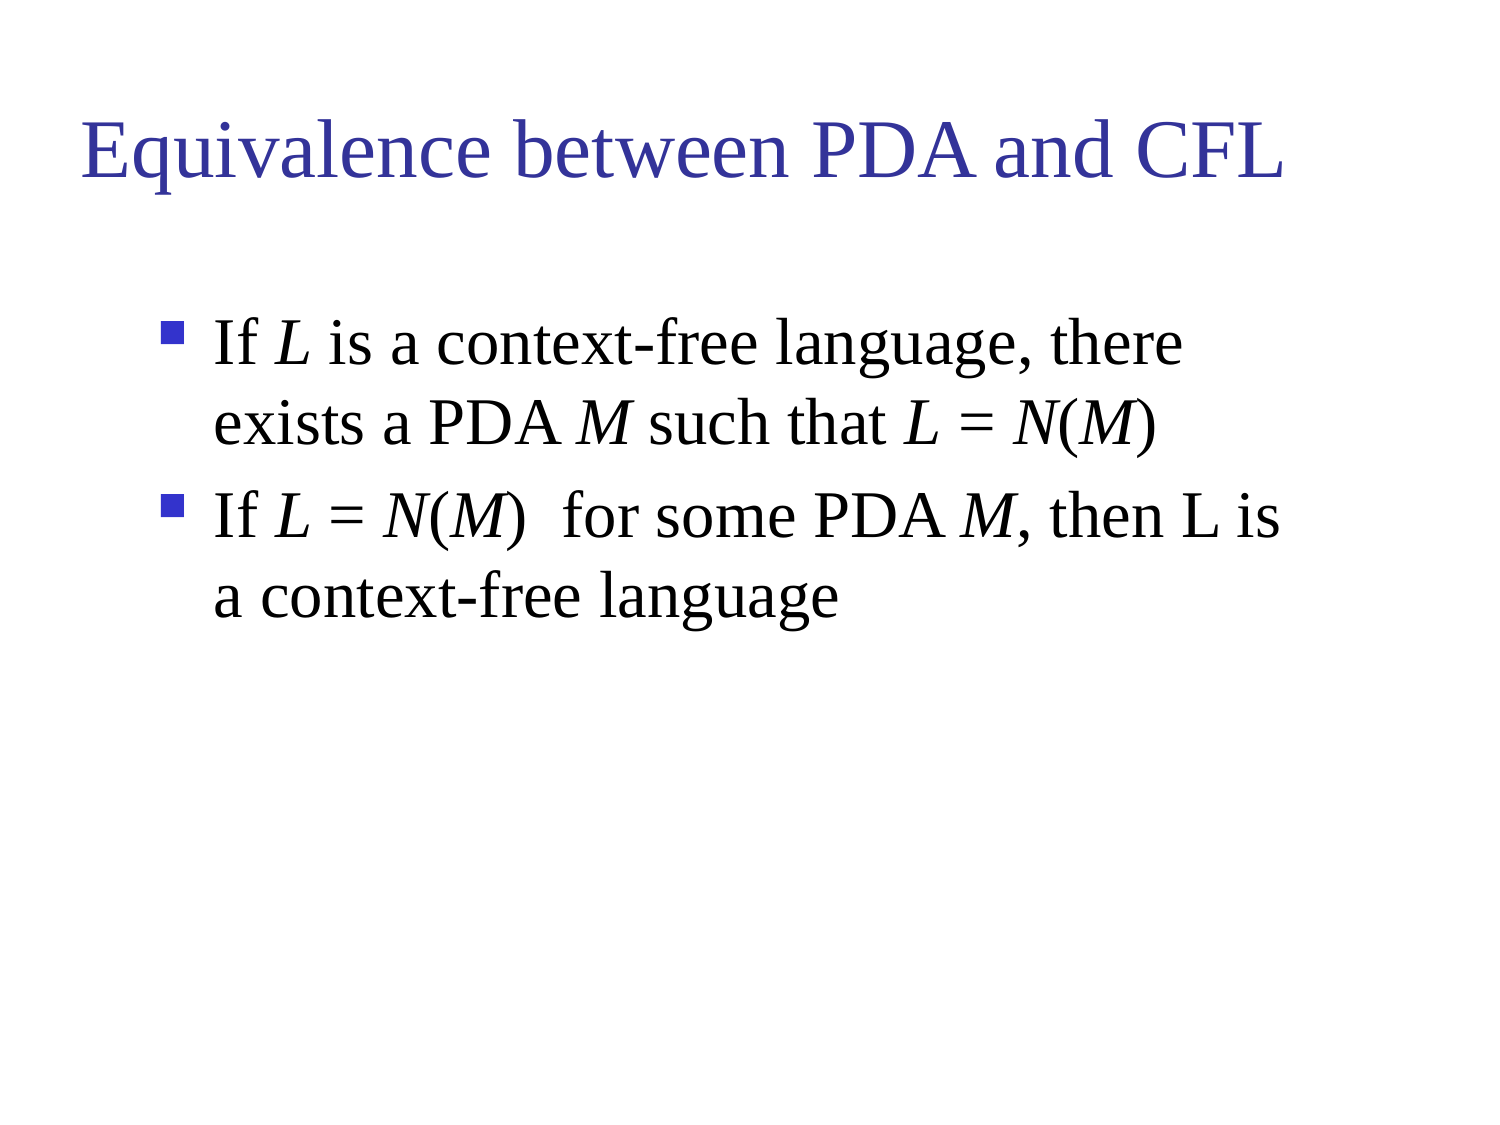

# Equivalence between PDA and CFL
If L is a context-free language, there exists a PDA M such that L = N(M)
If L = N(M)  for some PDA M, then L is a context-free language